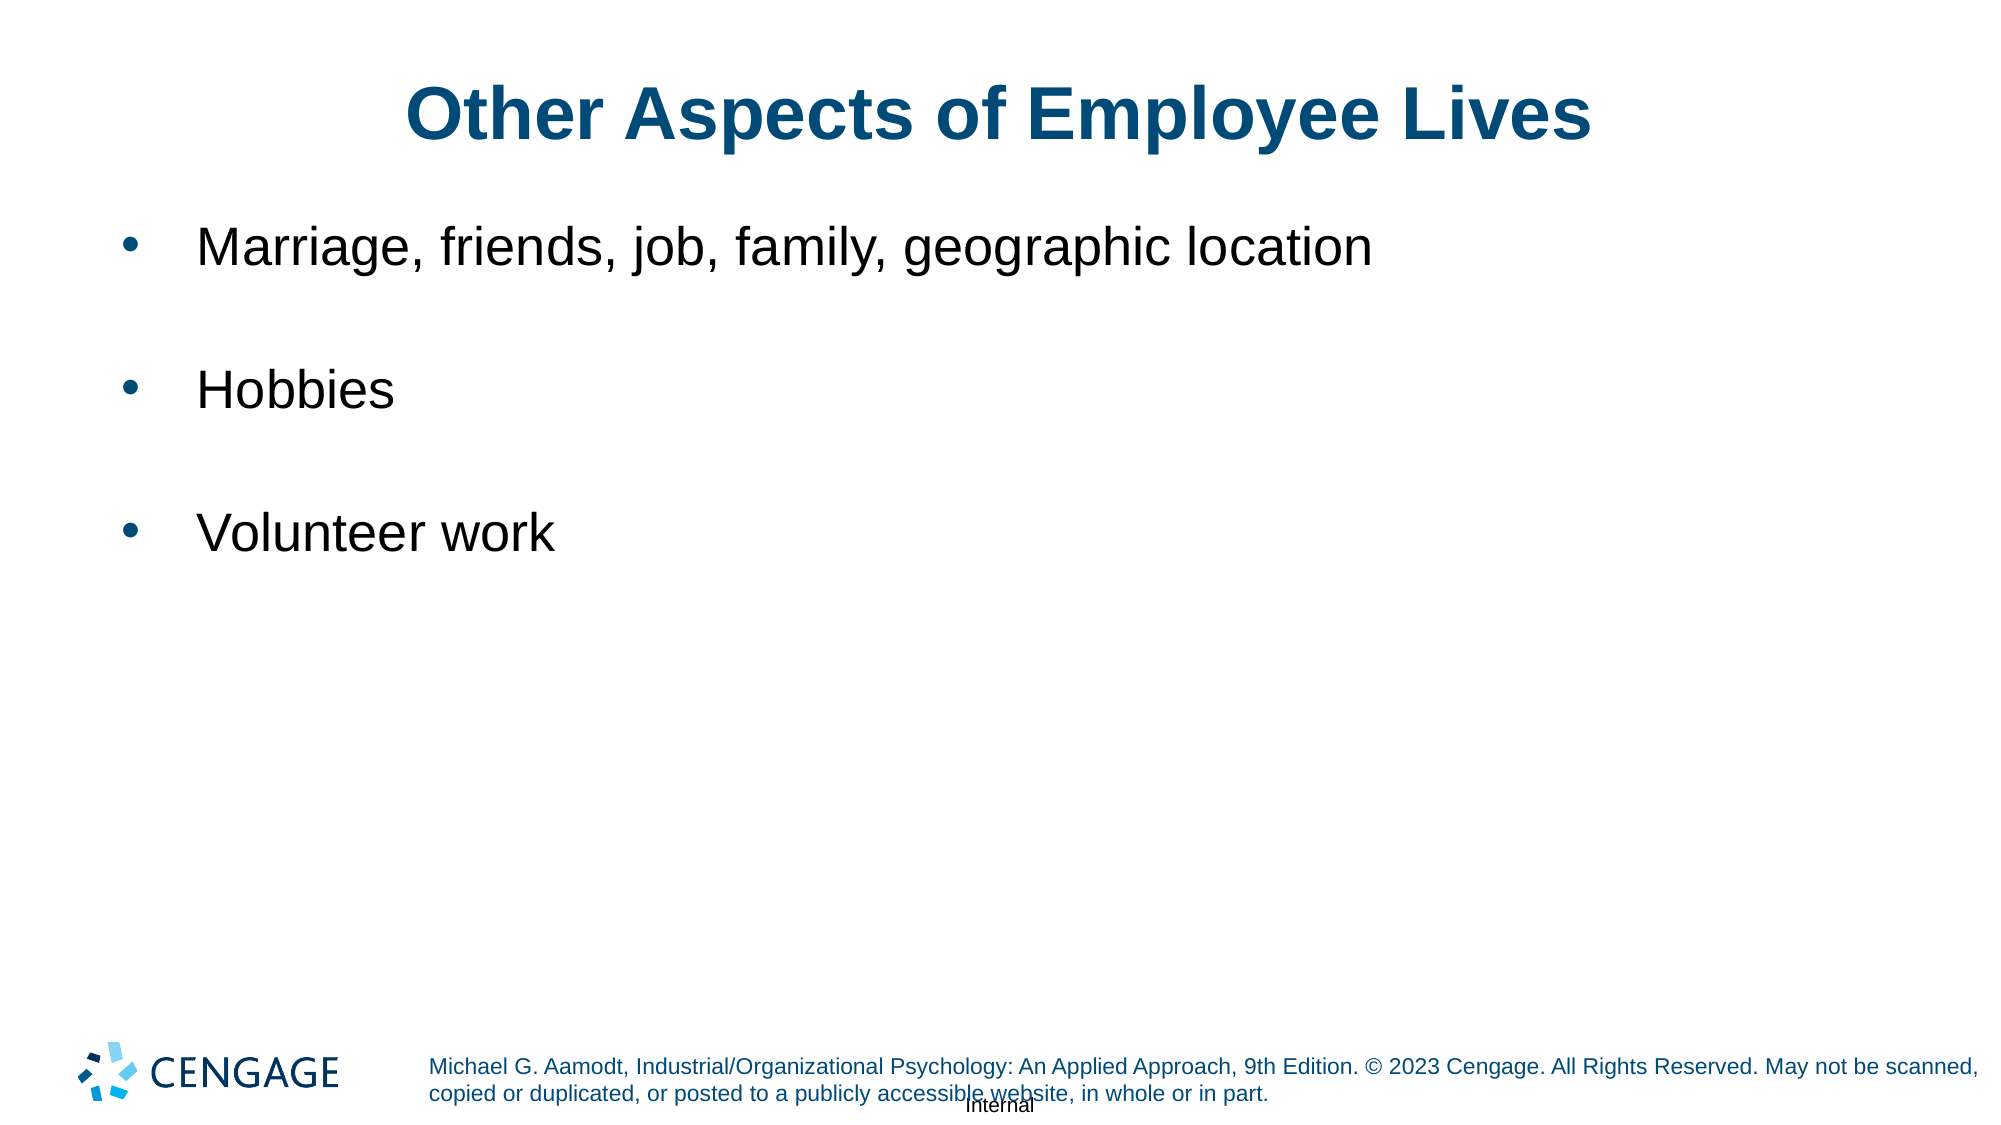

# Other Aspects of Employee Lives
Marriage, friends, job, family, geographic location
Hobbies
Volunteer work